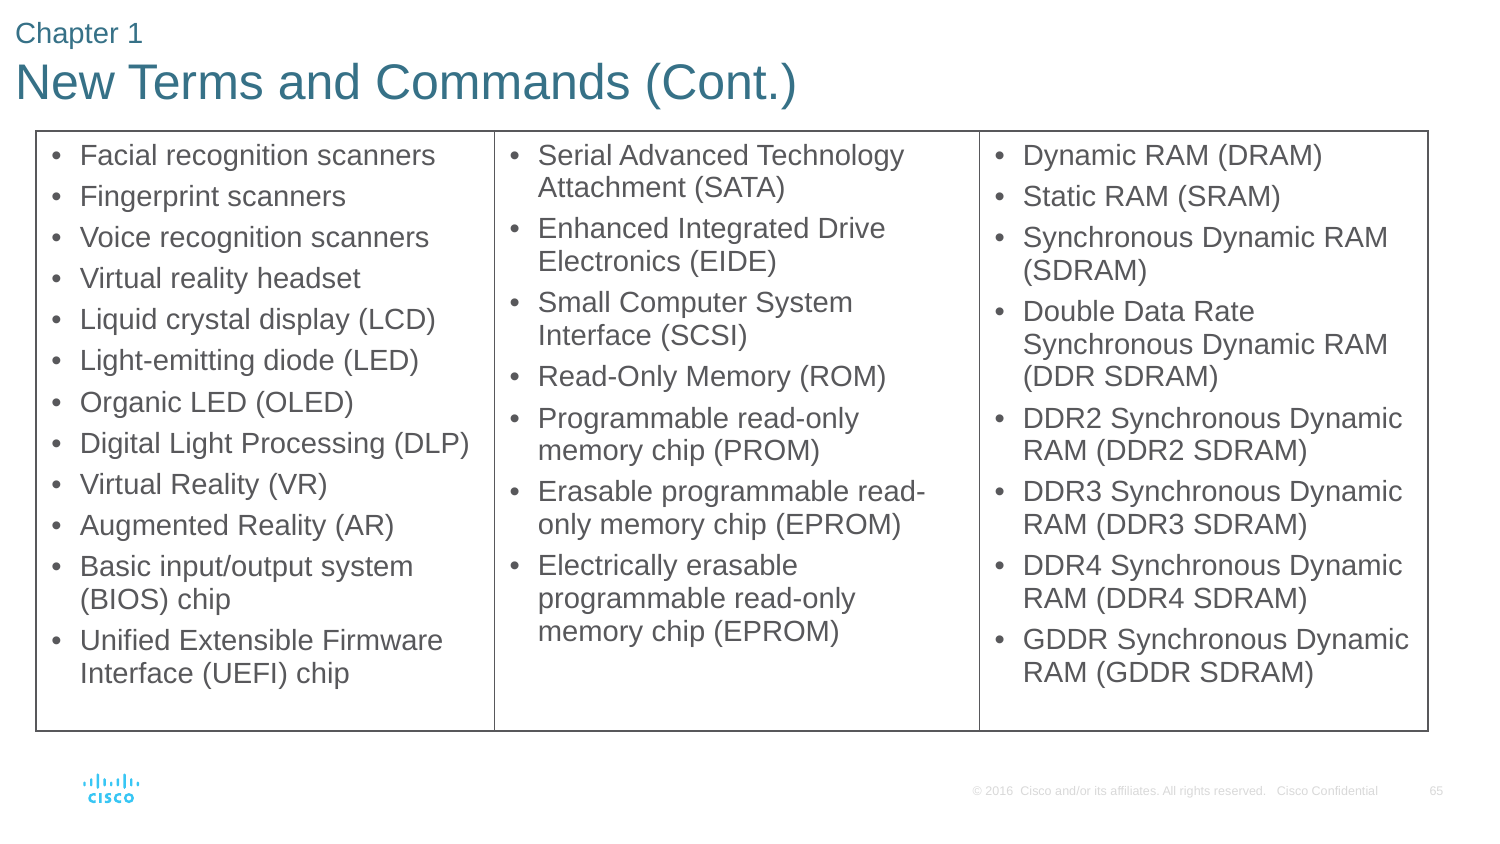

# Chapter 1 New Terms and Commands (Cont.)
| Facial recognition scanners Fingerprint scanners Voice recognition scanners Virtual reality headset Liquid crystal display (LCD) Light-emitting diode (LED) Organic LED (OLED) Digital Light Processing (DLP) Virtual Reality (VR) Augmented Reality (AR) Basic input/output system (BIOS) chip Unified Extensible Firmware Interface (UEFI) chip | Serial Advanced Technology Attachment (SATA) Enhanced Integrated Drive Electronics (EIDE) Small Computer System Interface (SCSI) Read-Only Memory (ROM) Programmable read-only memory chip (PROM) Erasable programmable read-only memory chip (EPROM) Electrically erasable programmable read-only memory chip (EPROM) | Dynamic RAM (DRAM) Static RAM (SRAM) Synchronous Dynamic RAM (SDRAM) Double Data Rate Synchronous Dynamic RAM (DDR SDRAM) DDR2 Synchronous Dynamic RAM (DDR2 SDRAM) DDR3 Synchronous Dynamic RAM (DDR3 SDRAM) DDR4 Synchronous Dynamic RAM (DDR4 SDRAM) GDDR Synchronous Dynamic RAM (GDDR SDRAM) |
| --- | --- | --- |